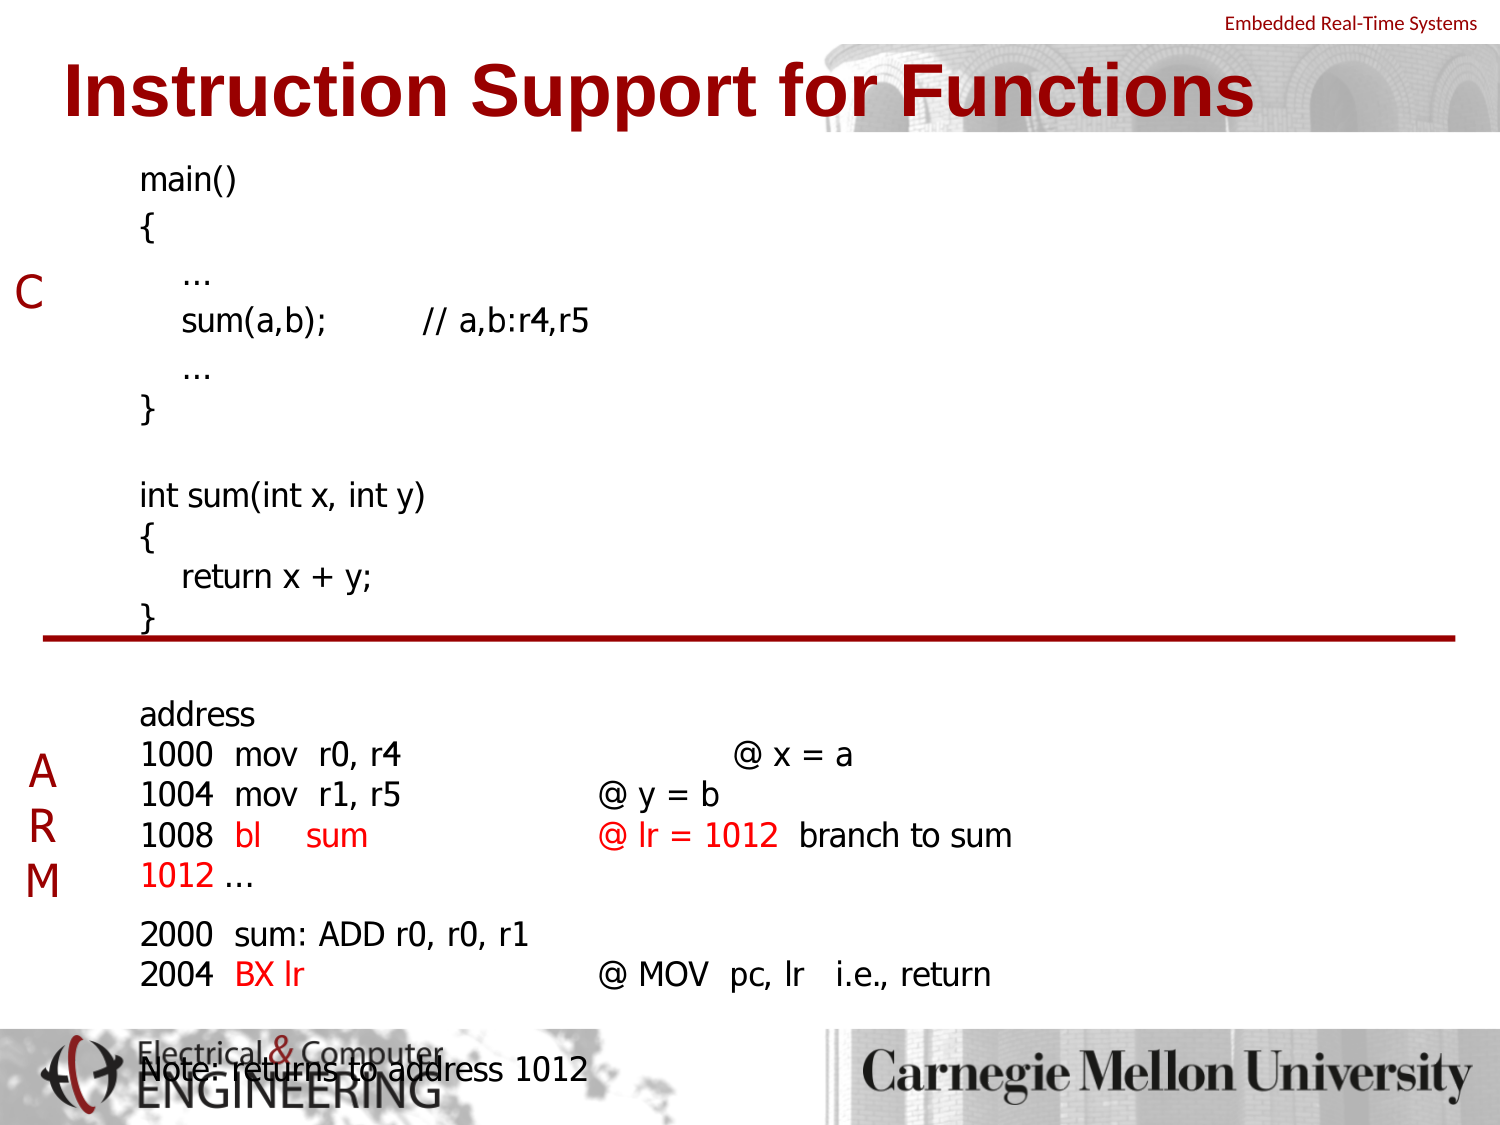

# Instruction Support for Functions
main()
{
    ...
    sum(a,b);         // a,b:r4,r5
    ...
}
int sum(int x, int y)
{
    return x + y;
}
address
1000  mov  r0, r4  	 	     @ x = a
1004  mov  r1, r5		     @ y = b
1008  bl	   sum		     @ lr = 1012  branch to sum
1012 ...
2000  sum: ADD r0, r0, r1
2004  BX lr 		     @ MOV  pc, lr   i.e., return

Note: returns to address 1012
C

A
R
M